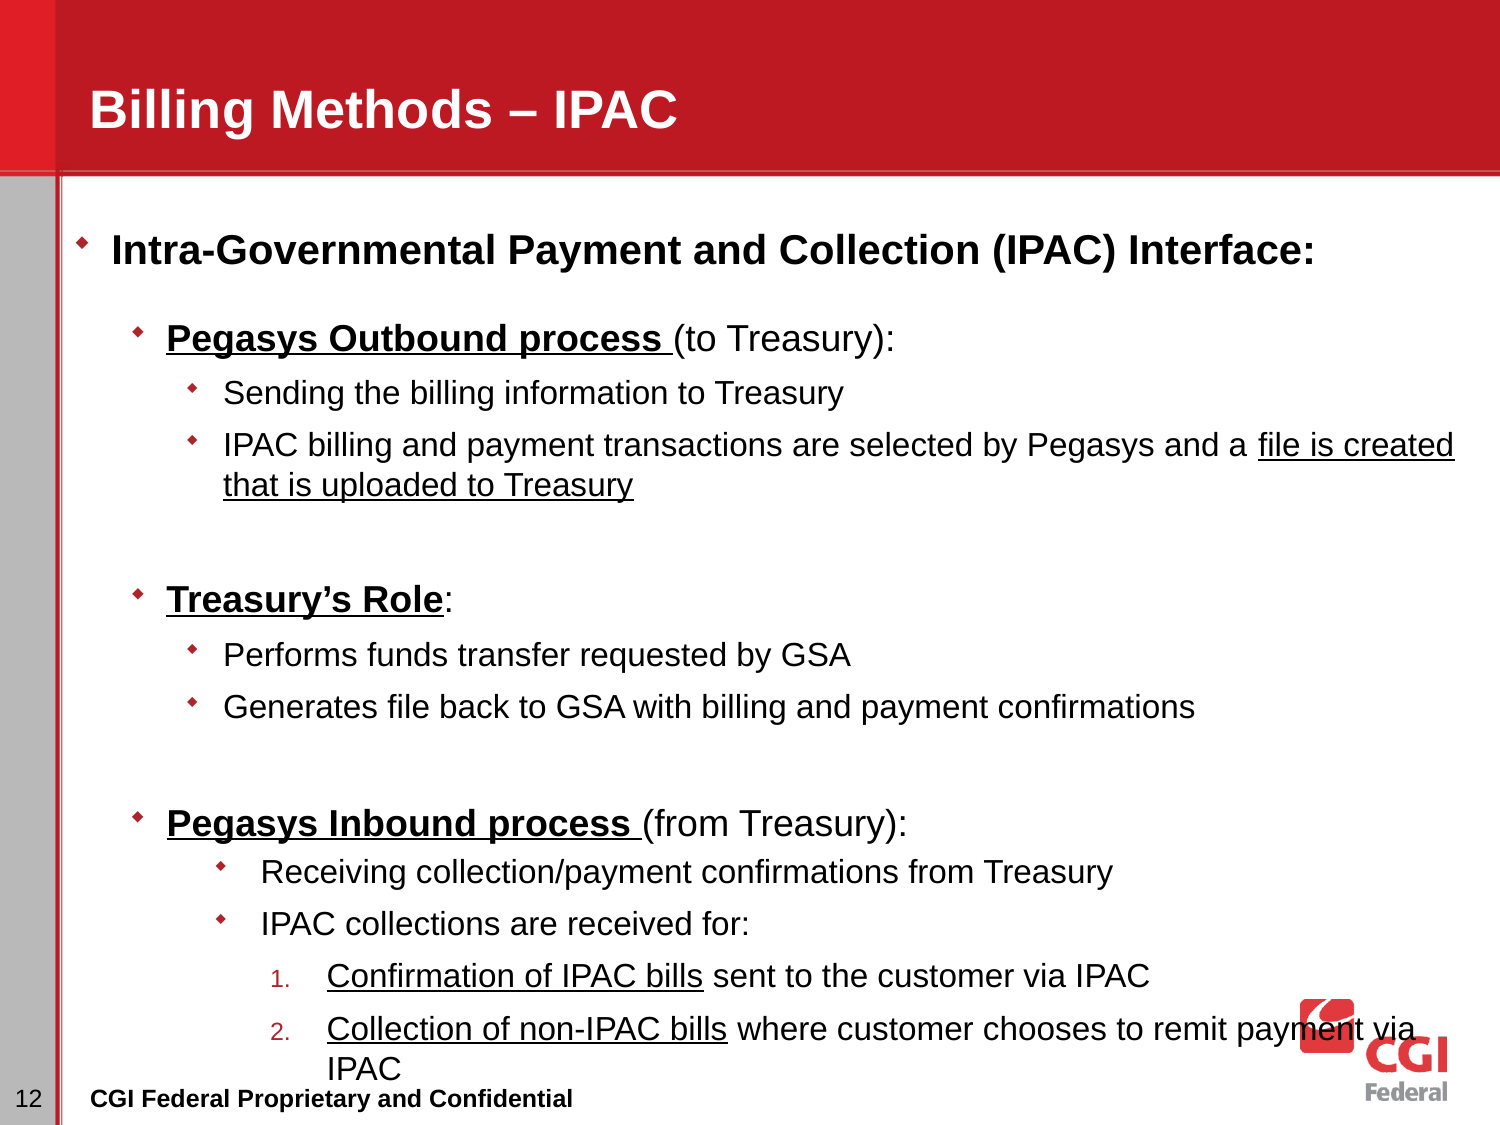

# Billing Methods – IPAC
Intra-Governmental Payment and Collection (IPAC) Interface:

Pegasys Outbound process (to Treasury):
Sending the billing information to Treasury
IPAC billing and payment transactions are selected by Pegasys and a file is created that is uploaded to Treasury

Treasury’s Role:
Performs funds transfer requested by GSA
Generates file back to GSA with billing and payment confirmations

Pegasys Inbound process (from Treasury):
Receiving collection/payment confirmations from Treasury
IPAC collections are received for:
Confirmation of IPAC bills sent to the customer via IPAC
Collection of non-IPAC bills where customer chooses to remit payment via IPAC
12
CGI Federal Proprietary and Confidential